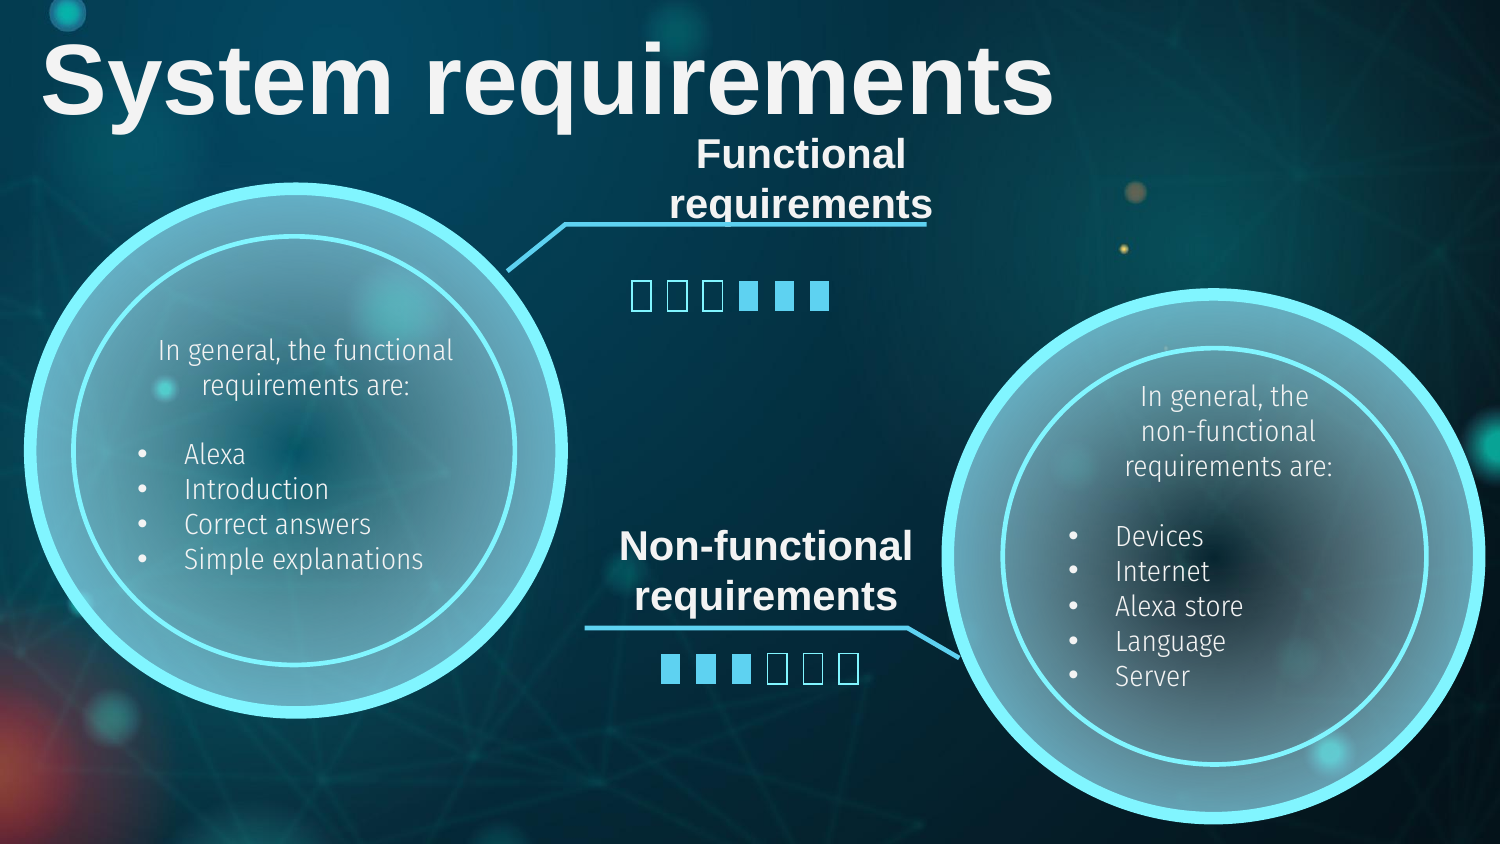

# System requirements
Functional requirements

In general, the functional requirements are:

Alexa
Introduction
Correct answers
Simple explanations

In general, the
non-functional requirements are:

Devices
Internet
Alexa store
Language
Server
Non-functional requirements